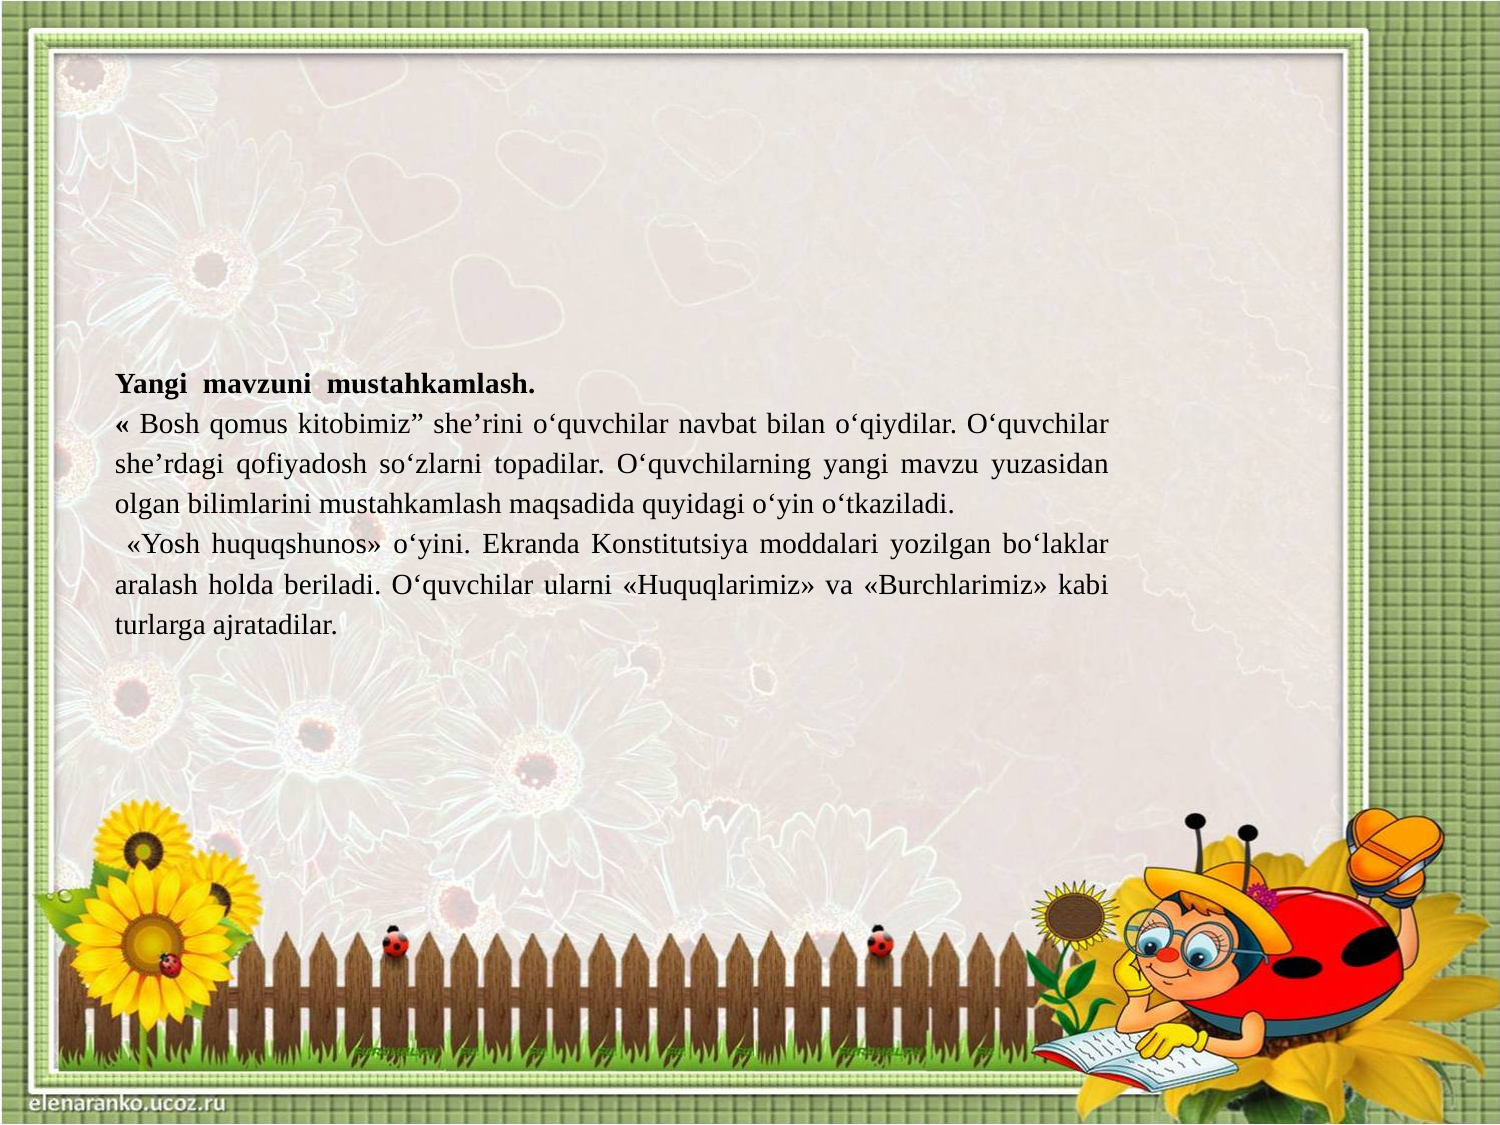

Yangi  mavzuni  mustahkamlash.
« Bosh qomus kitobimiz” she’rini o‘quvchilar navbat bilan o‘qiydilar. O‘quvchilar she’rdagi qofiyadosh so‘zlarni topadilar. O‘quvchilarning yangi mavzu yuzasidan olgan bilimlarini mustahkamlash maqsadida quyidagi o‘yin o‘tkaziladi.
 «Yosh huquqshunos» o‘yini. Ekranda Konstitutsiya moddalari yozilgan bo‘laklar aralash holda beriladi. O‘quvchilar ularni «Huquqlarimiz» va «Burchlarimiz» kabi turlarga ajratadilar.